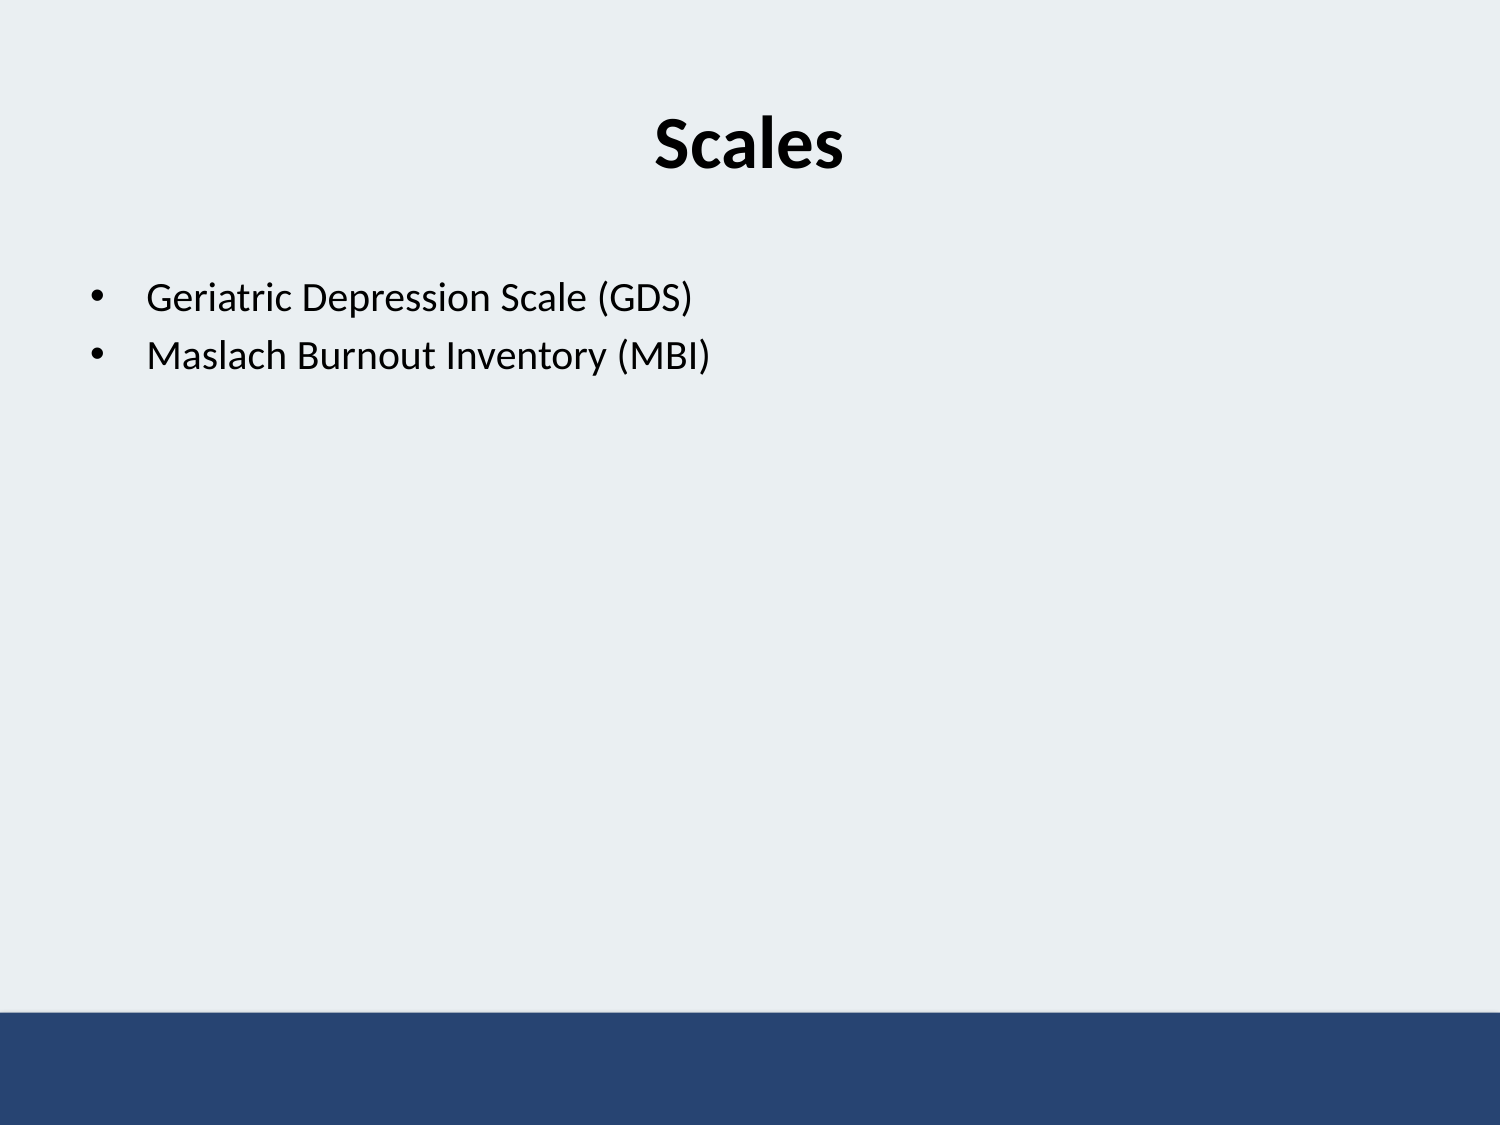

# Scales
Geriatric Depression Scale (GDS)
Maslach Burnout Inventory (MBI)